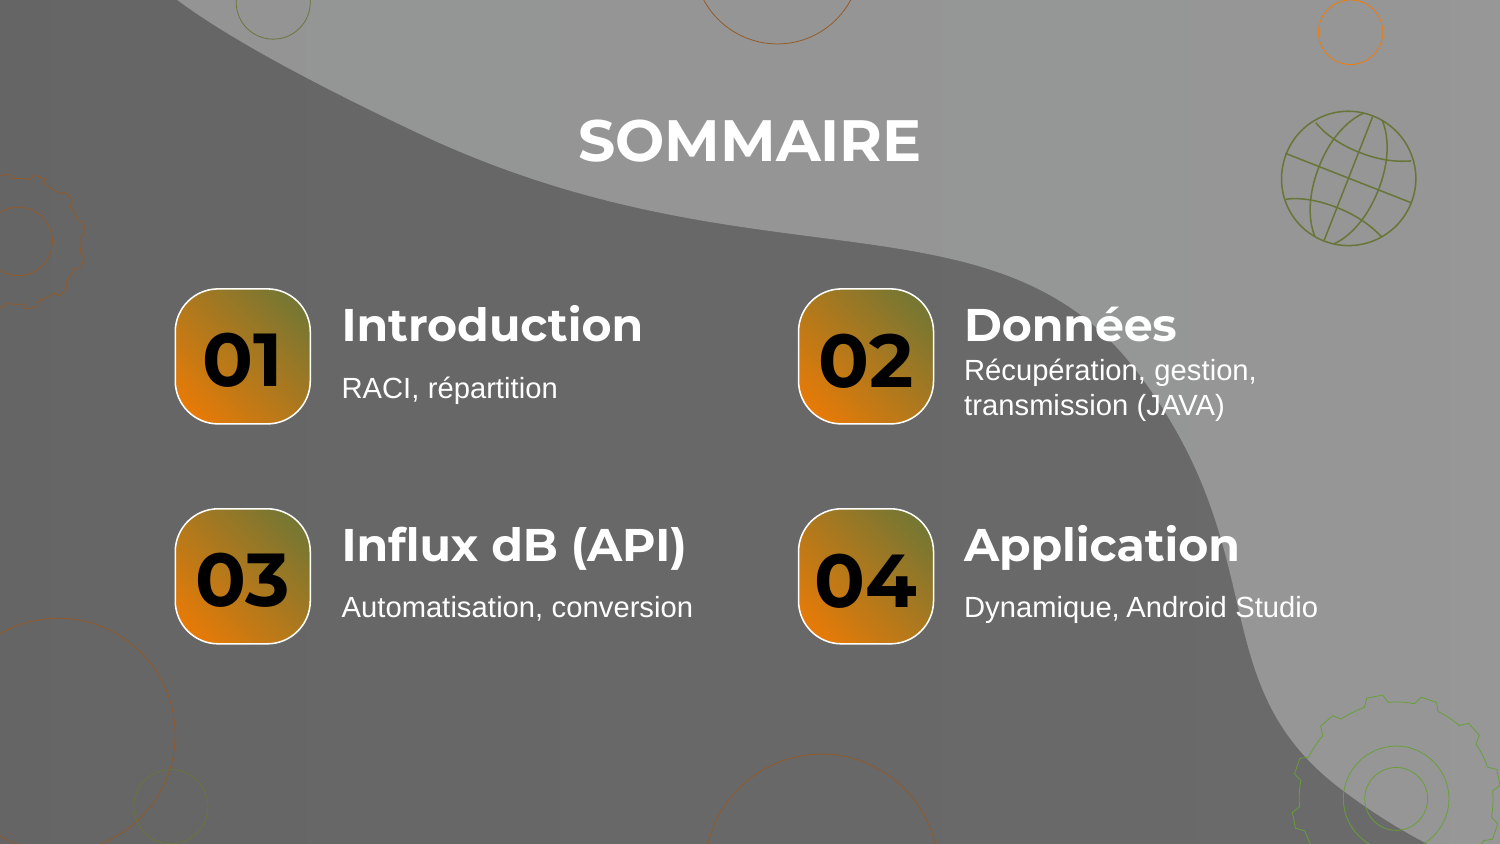

SOMMAIRE

# Introduction
Données

01
02
RACI, répartition
Récupération, gestion, transmission (JAVA)

Influx dB (API)
Application

03
04
Automatisation, conversion
Dynamique, Android Studio